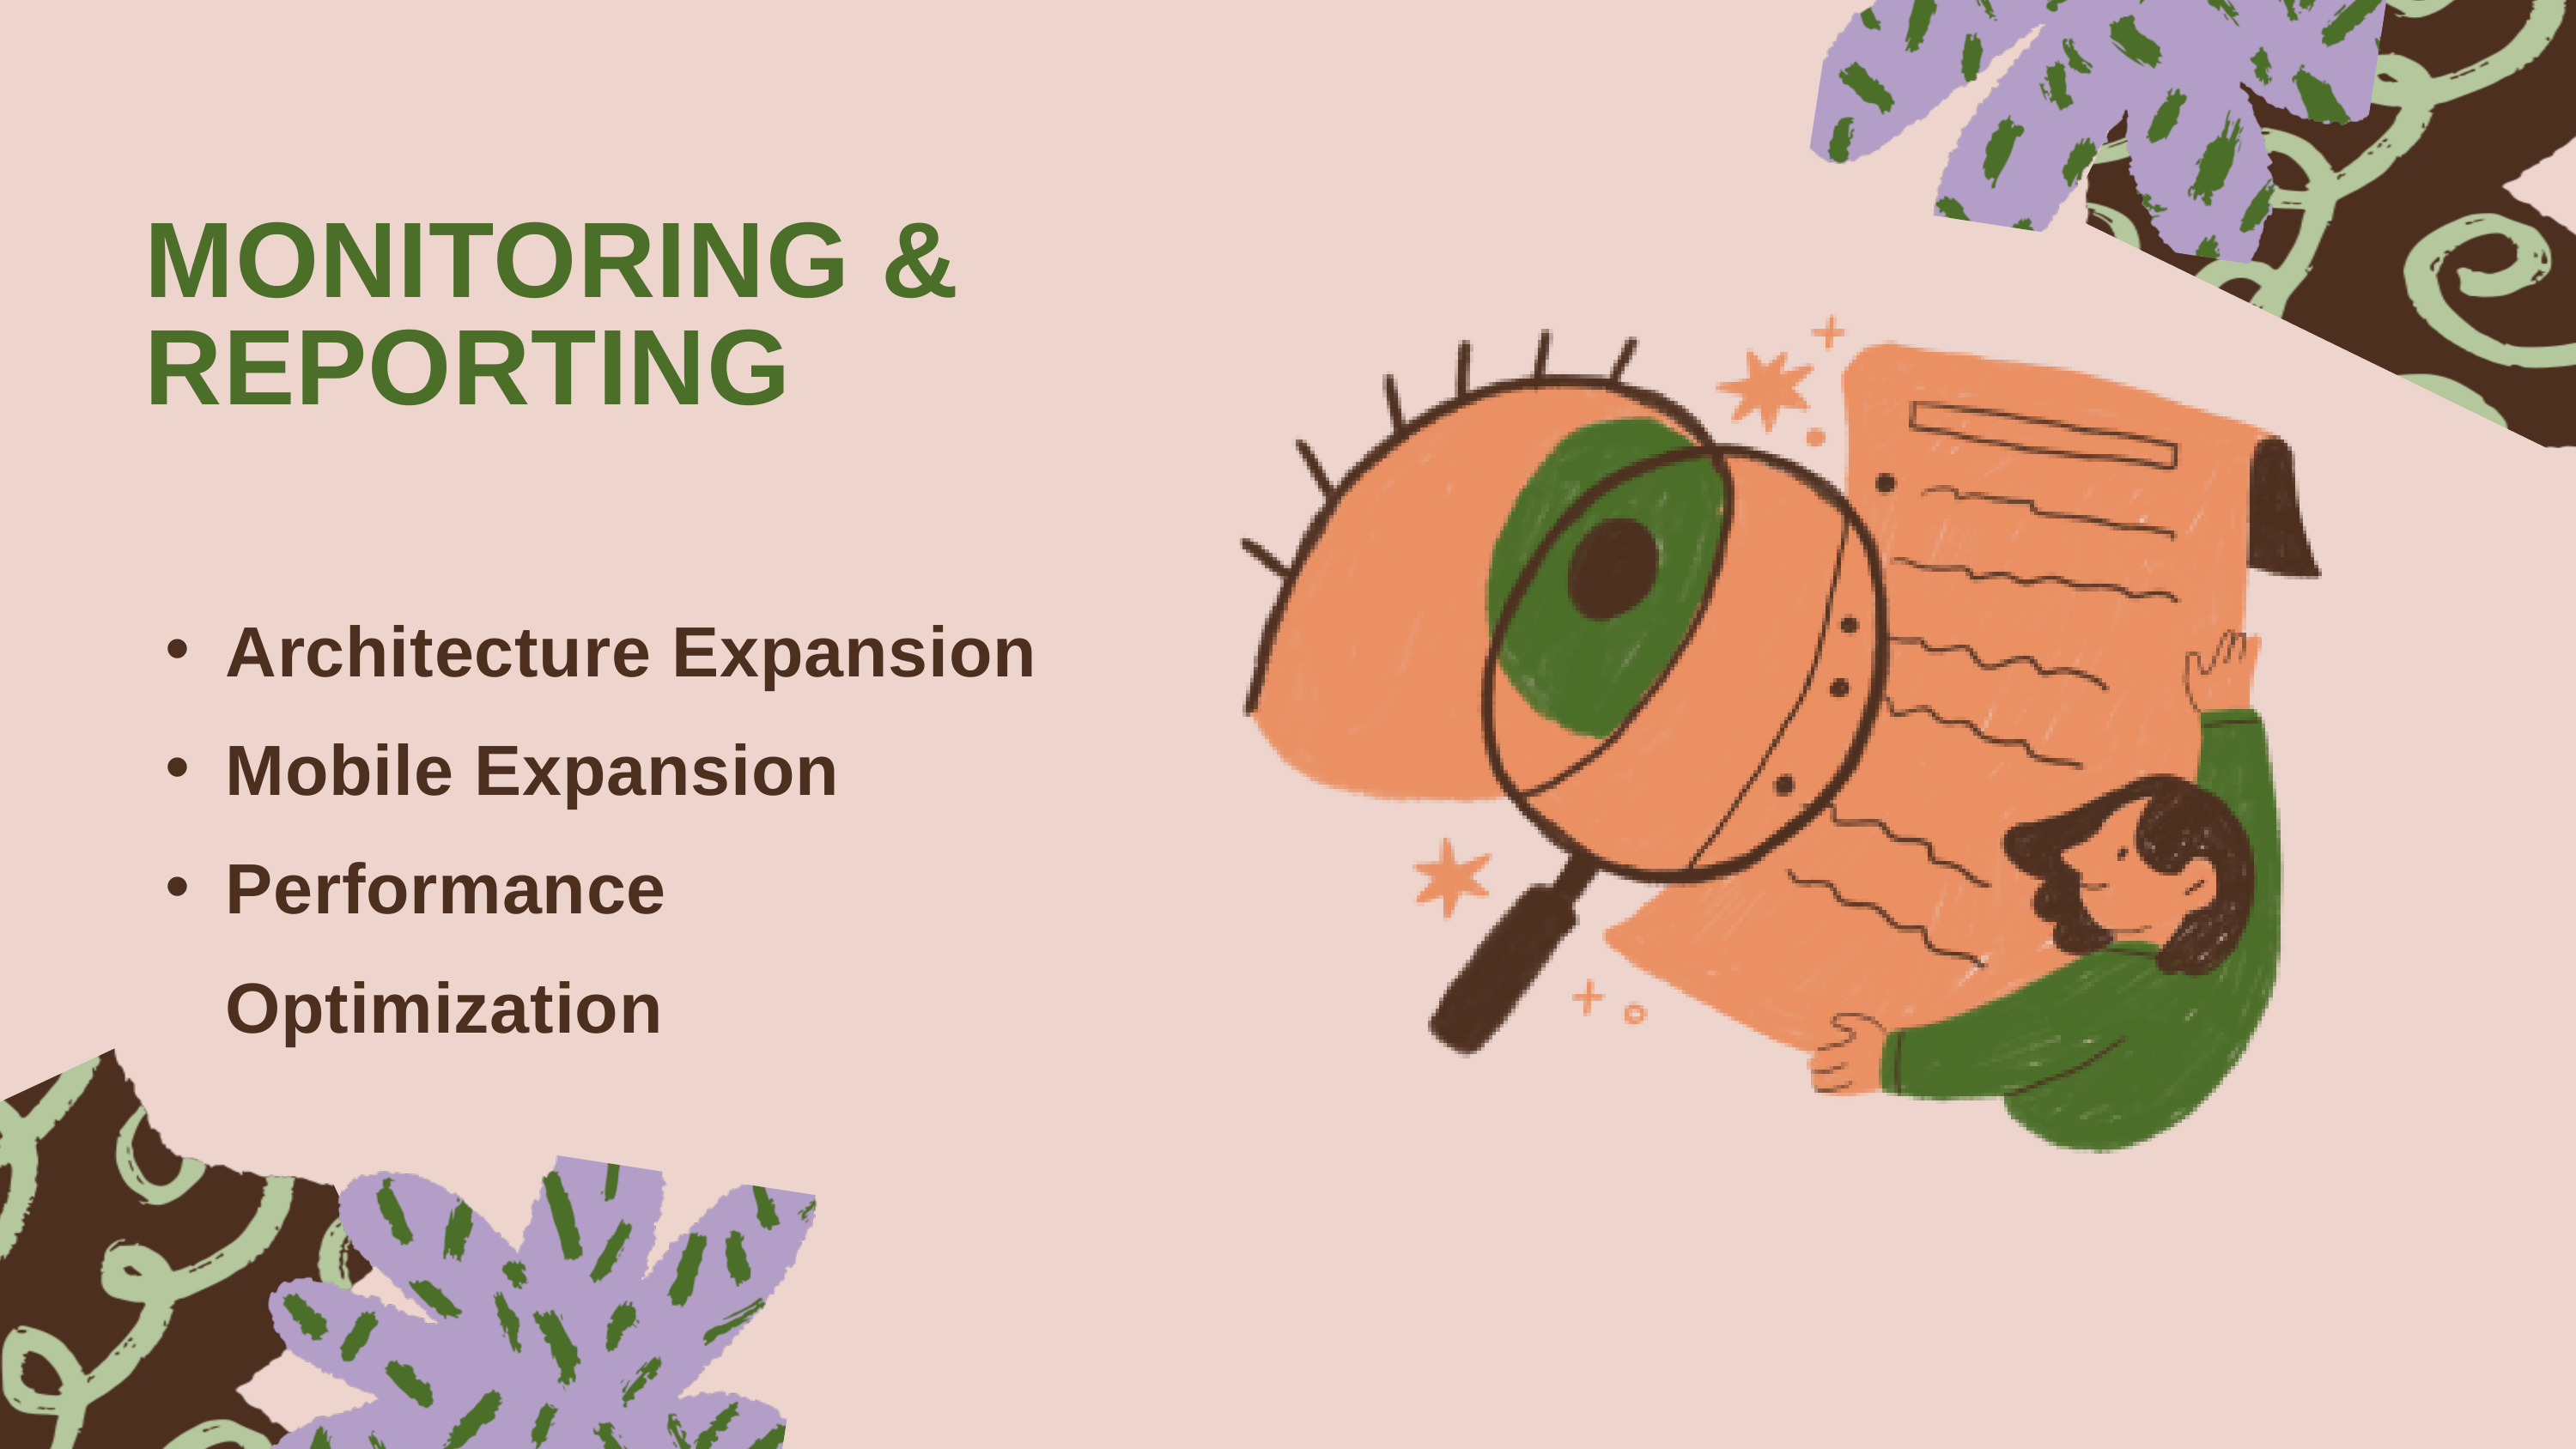

MONITORING & REPORTING

Architecture Expansion
Mobile Expansion
Performance Optimization